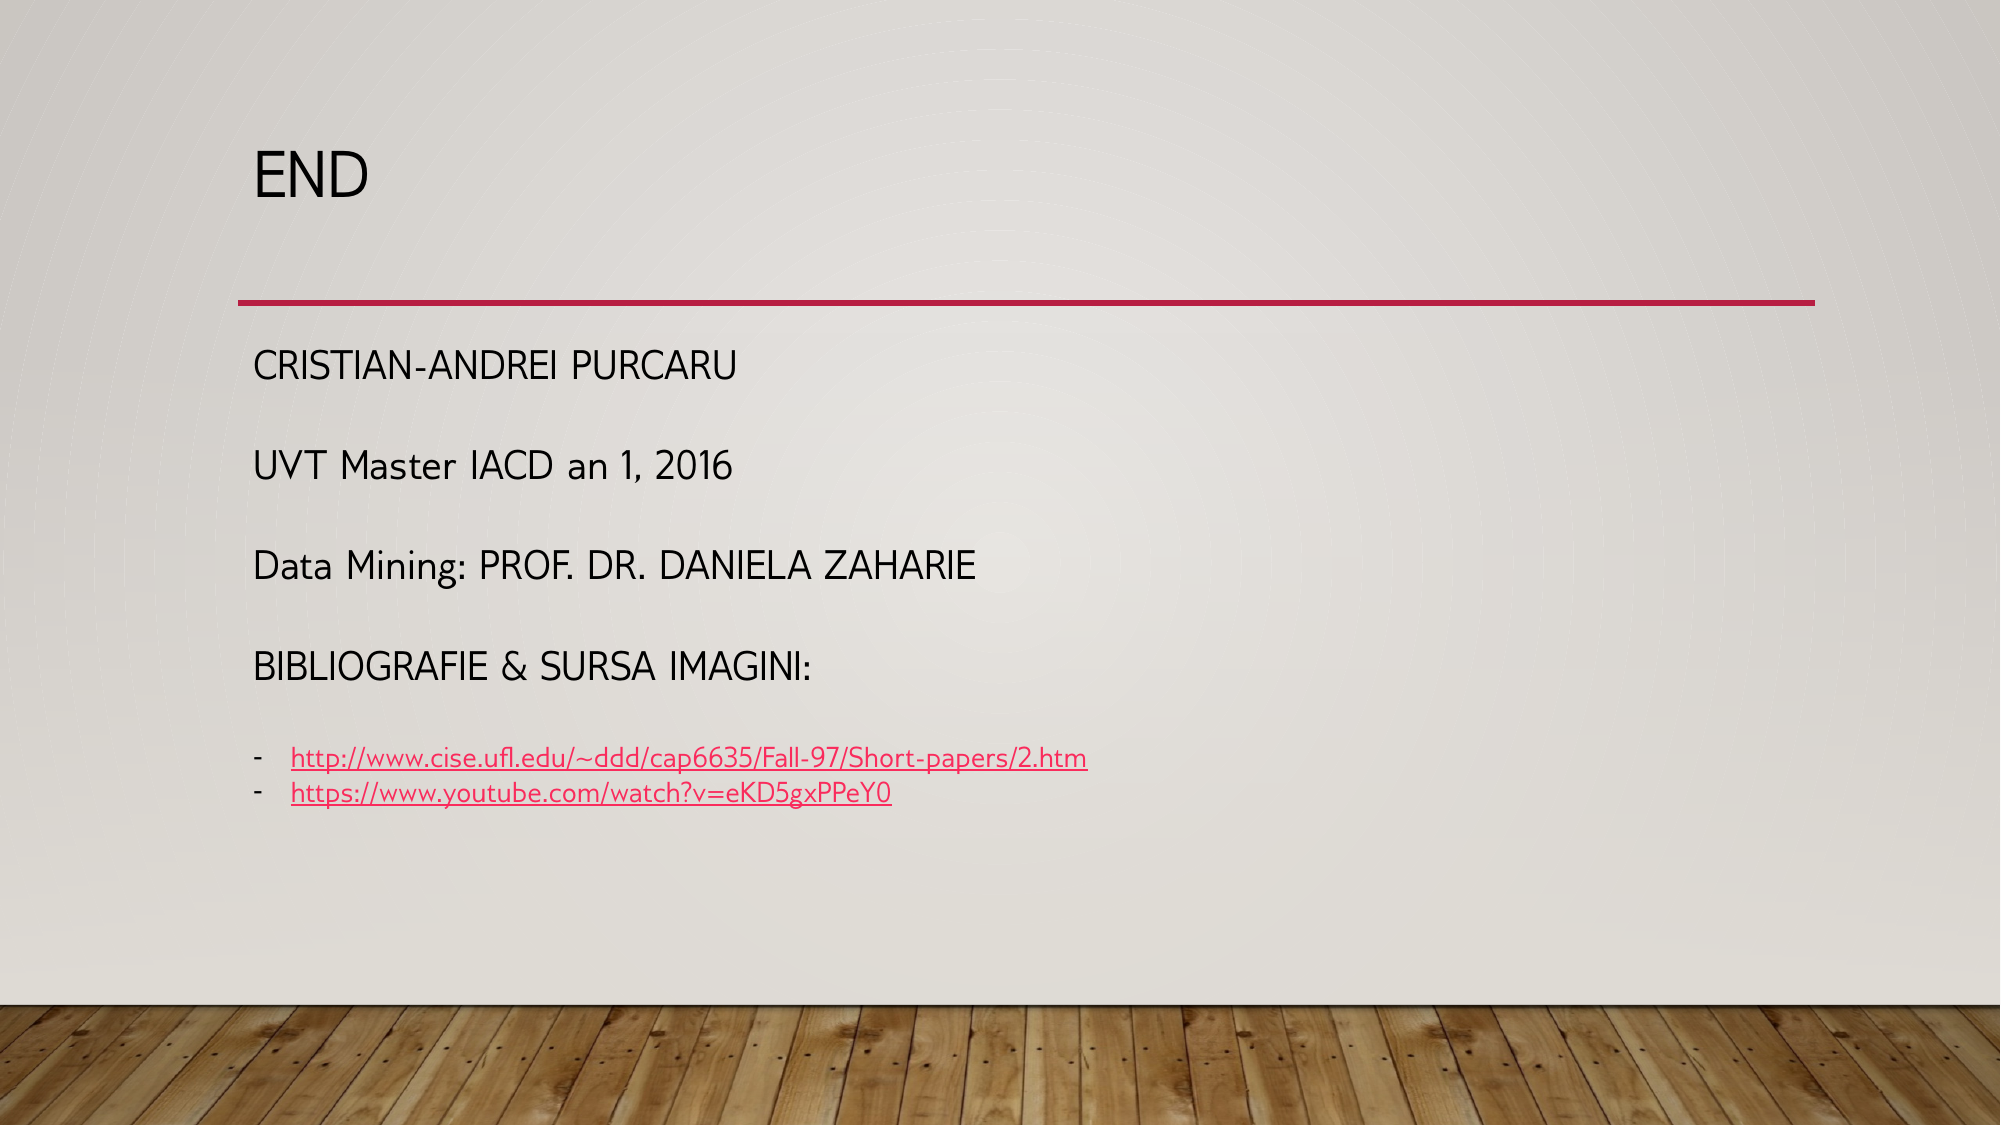

# END
CRISTIAN-ANDREI PURCARU

UVT Master IACD an 1, 2016

Data Mining: PROF. DR. DANIELA ZAHARIE

Bibliografie & sursa imagini:

http://www.cise.ufl.edu/~ddd/cap6635/Fall-97/Short-papers/2.htm
https://www.youtube.com/watch?v=eKD5gxPPeY0